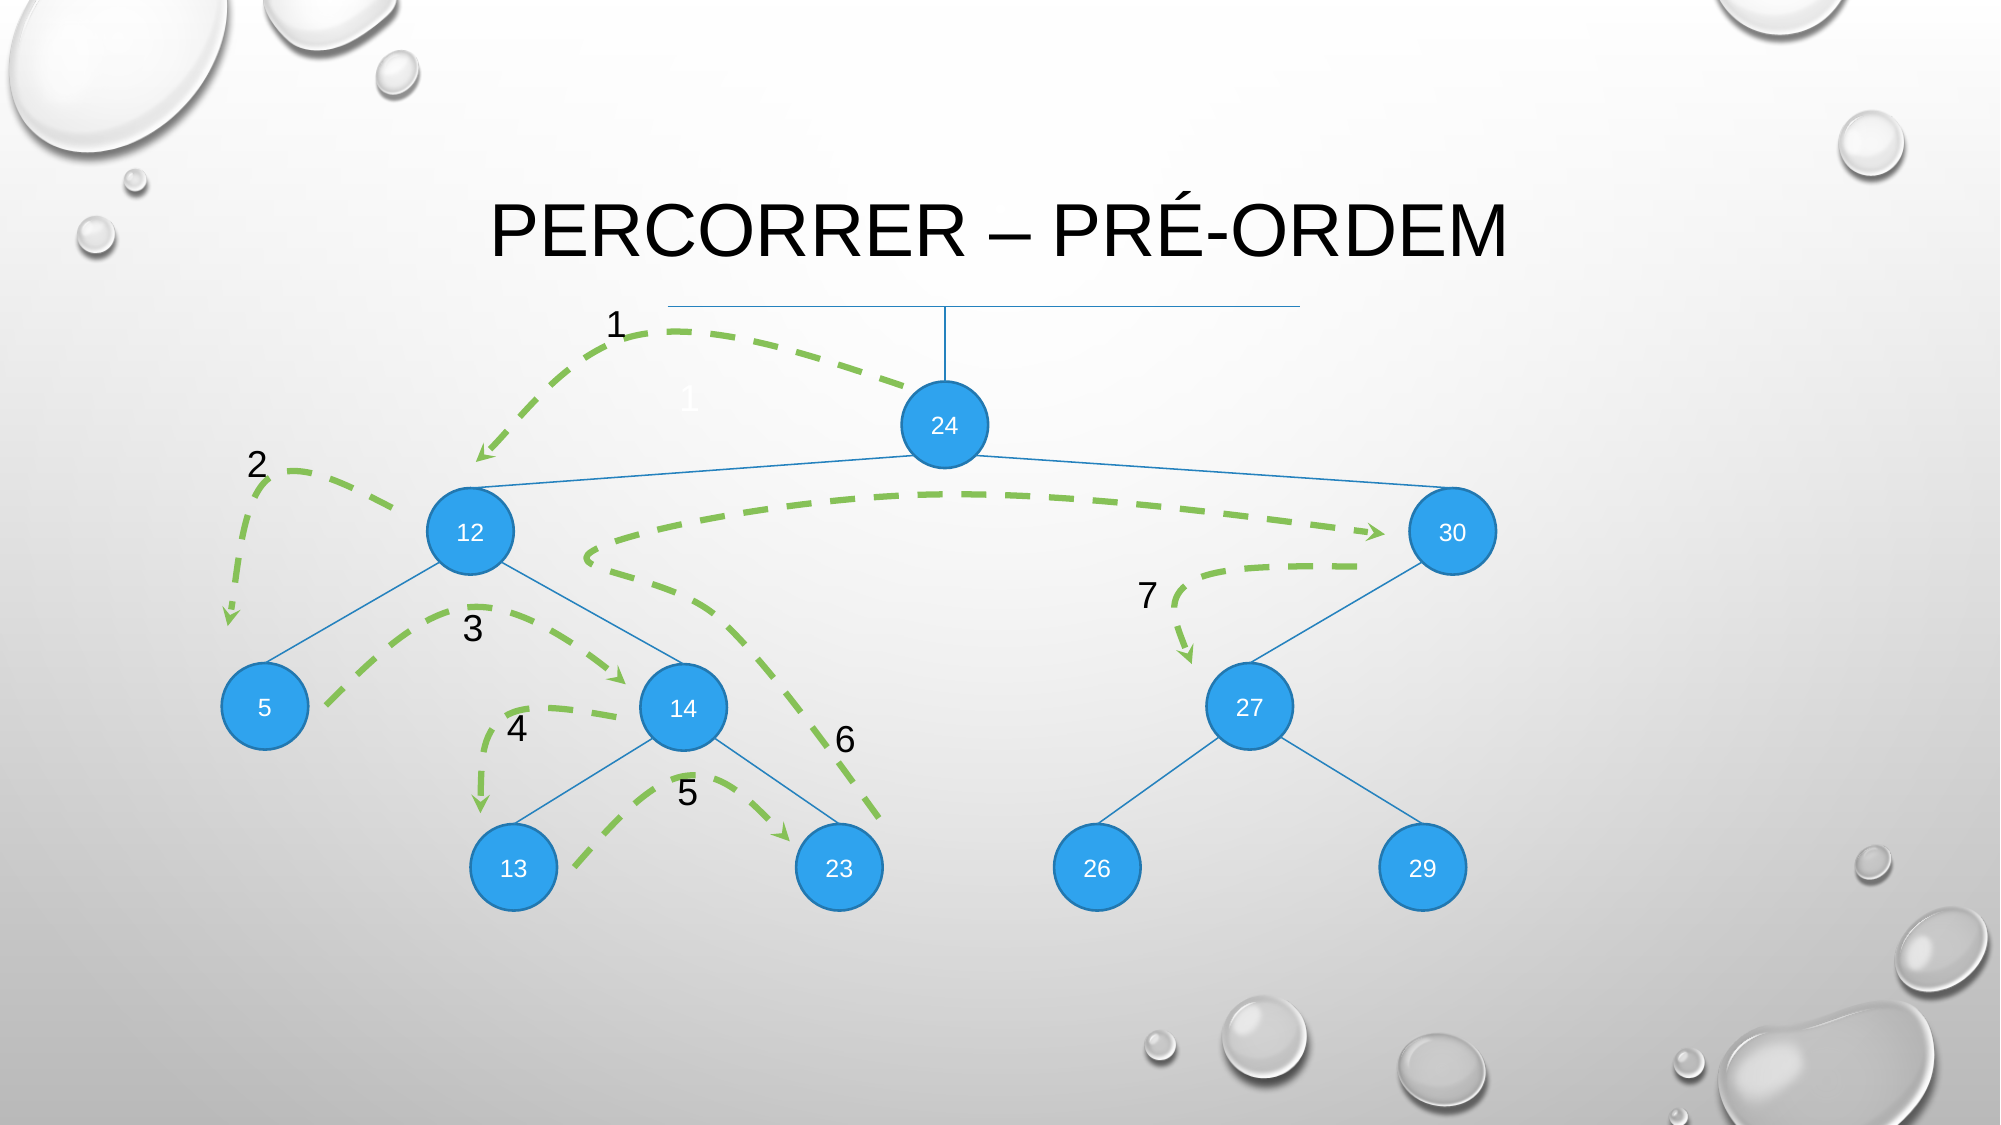

# Percorrer – pré-ordem
1
1
24
2

12
30

7

3

5
27
14
4
6

5

26
29
13
23